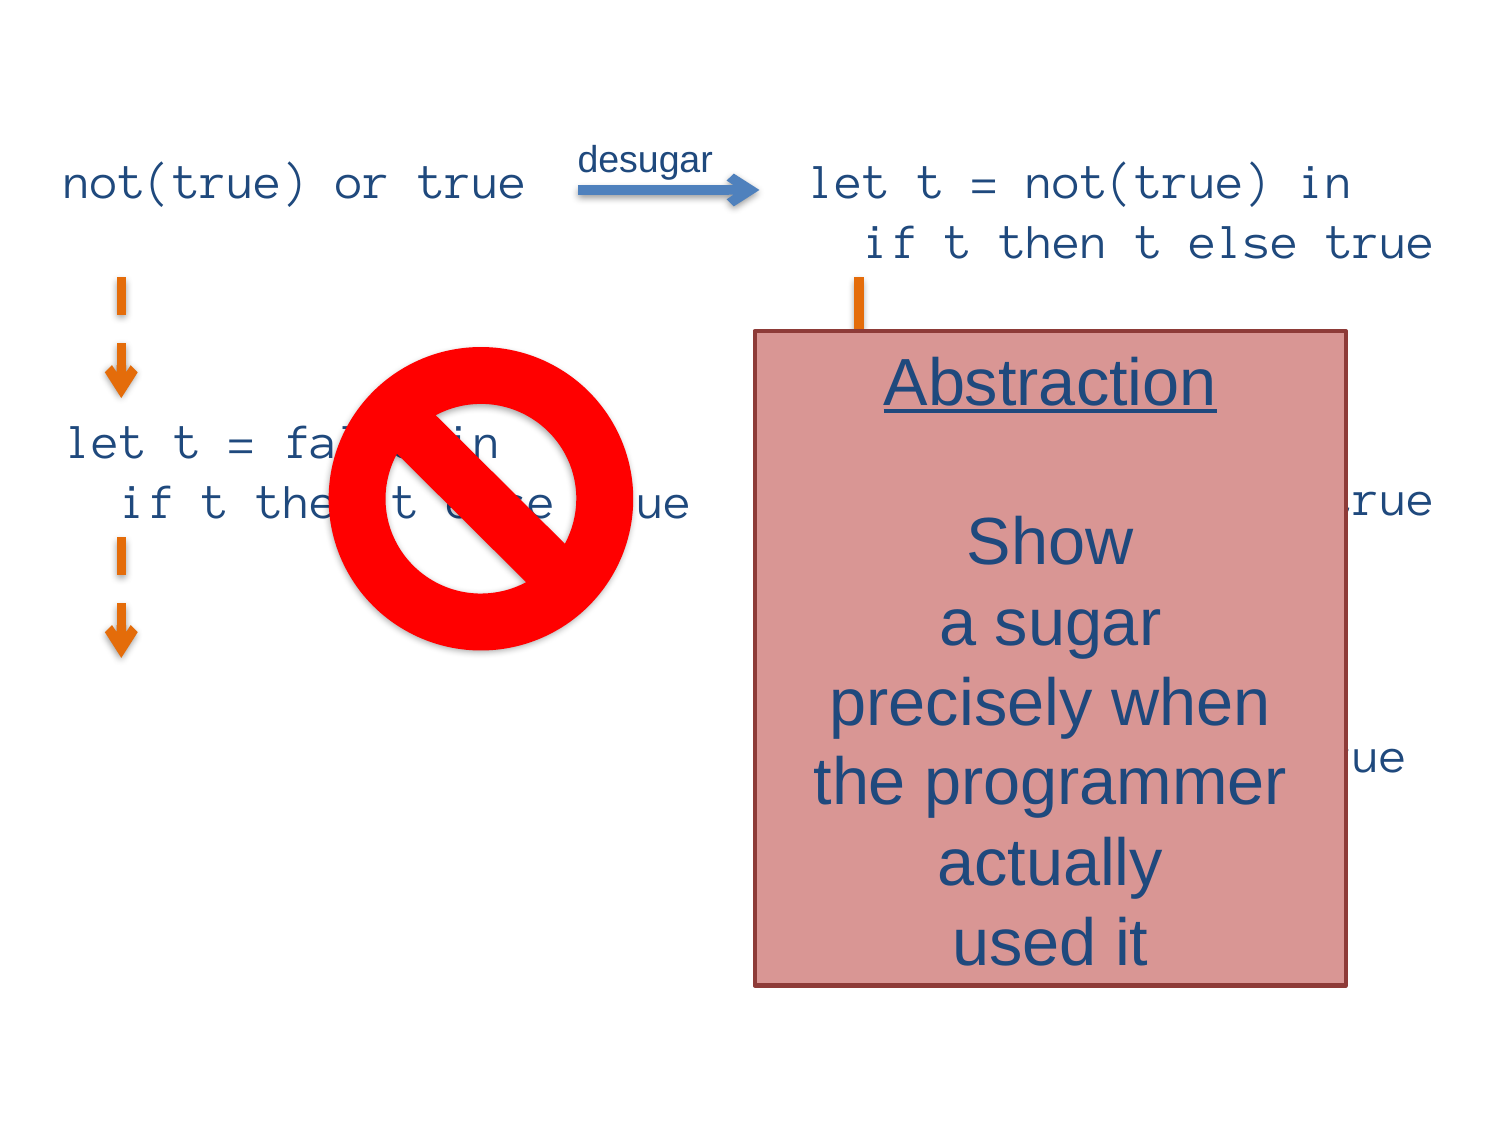

desugar
not(true) or true
let t = not(true) in
  if t then t else true
Abstraction

Show
a sugar
precisely when
the programmer
actually
used it

let t = false in
  if t then t else true
let t = false in
  if t then t else true
if false
  then false else true
true